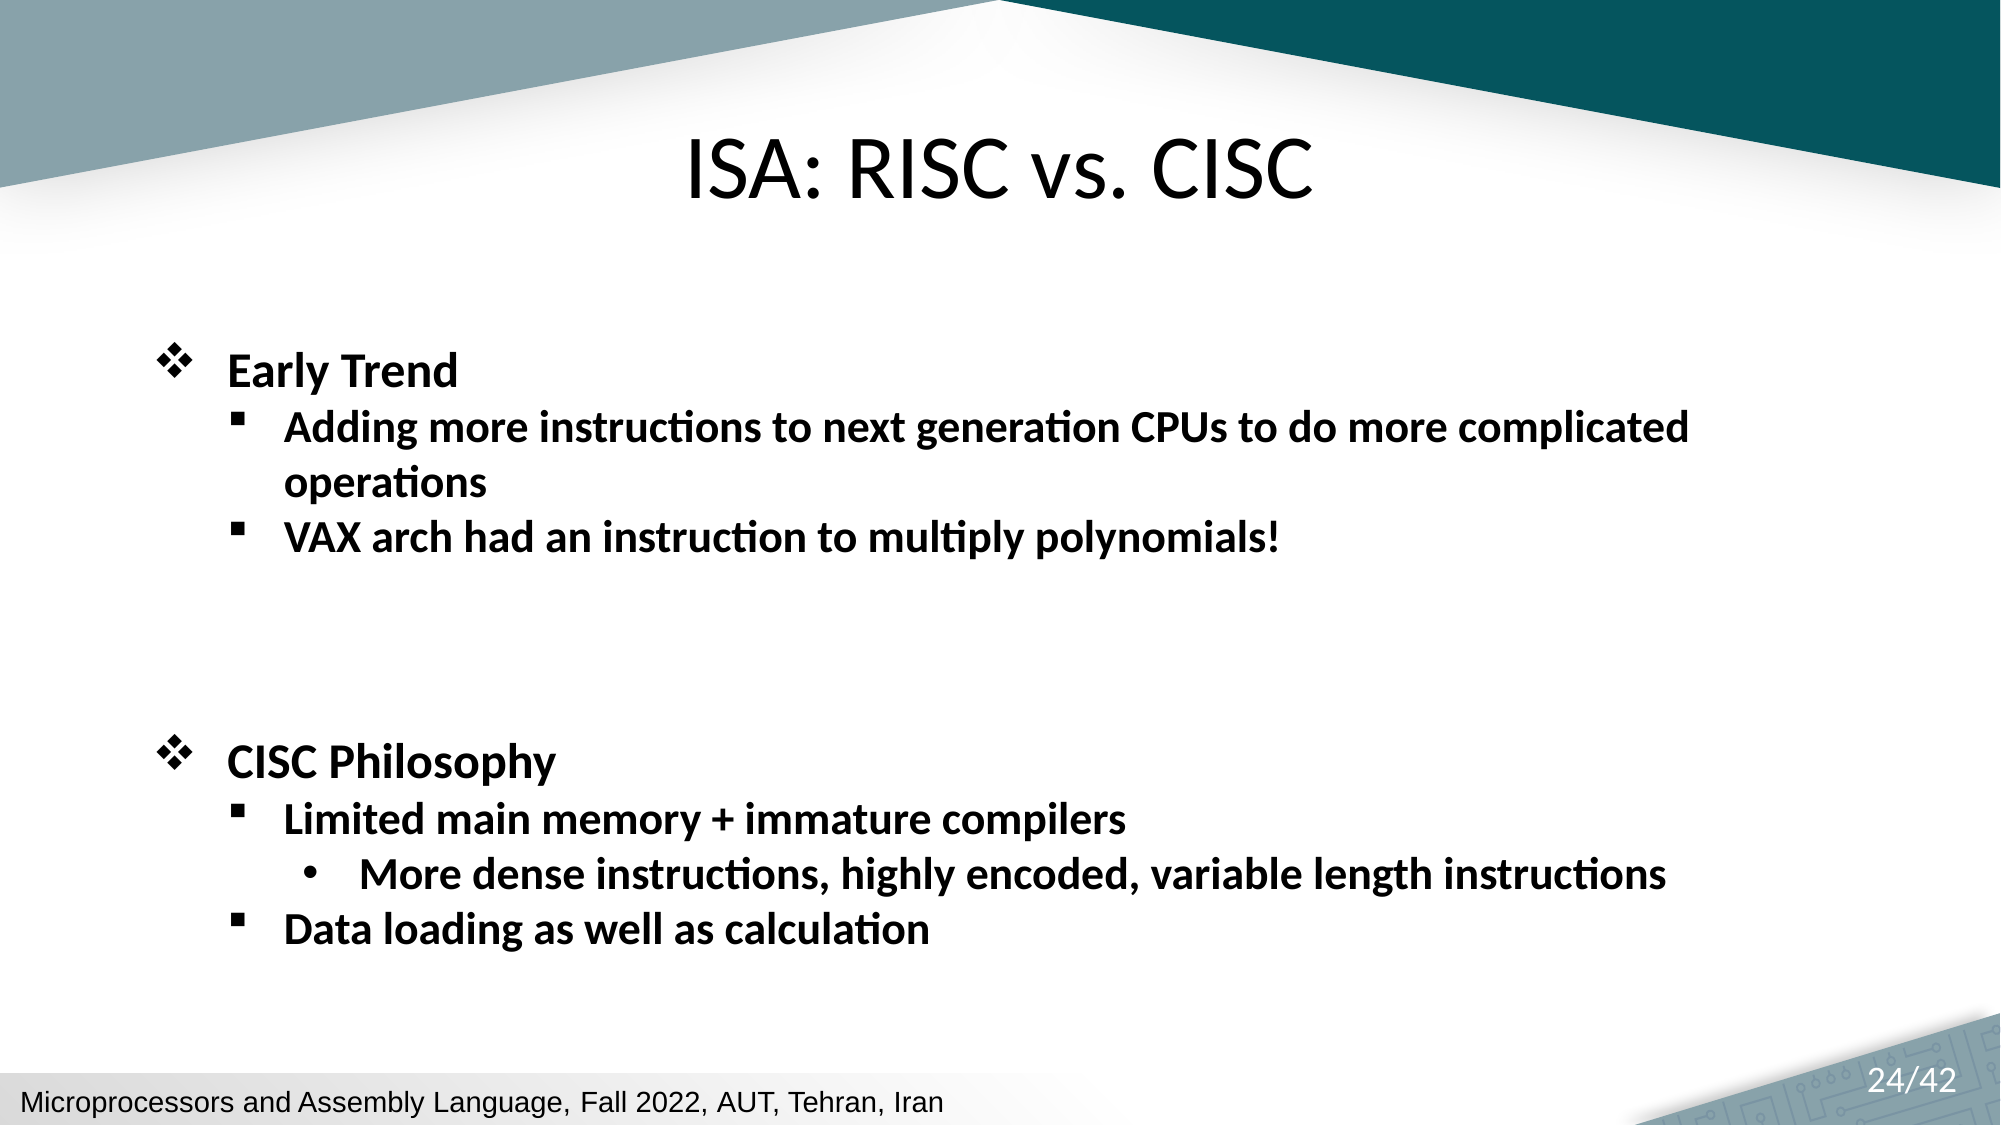

# ISA: RISC vs. CISC
Early Trend
Adding more instructions to next generation CPUs to do more complicated operations
VAX arch had an instruction to multiply polynomials!

CISC Philosophy
Limited main memory + immature compilers
More dense instructions, highly encoded, variable length instructions
Data loading as well as calculation
24/42